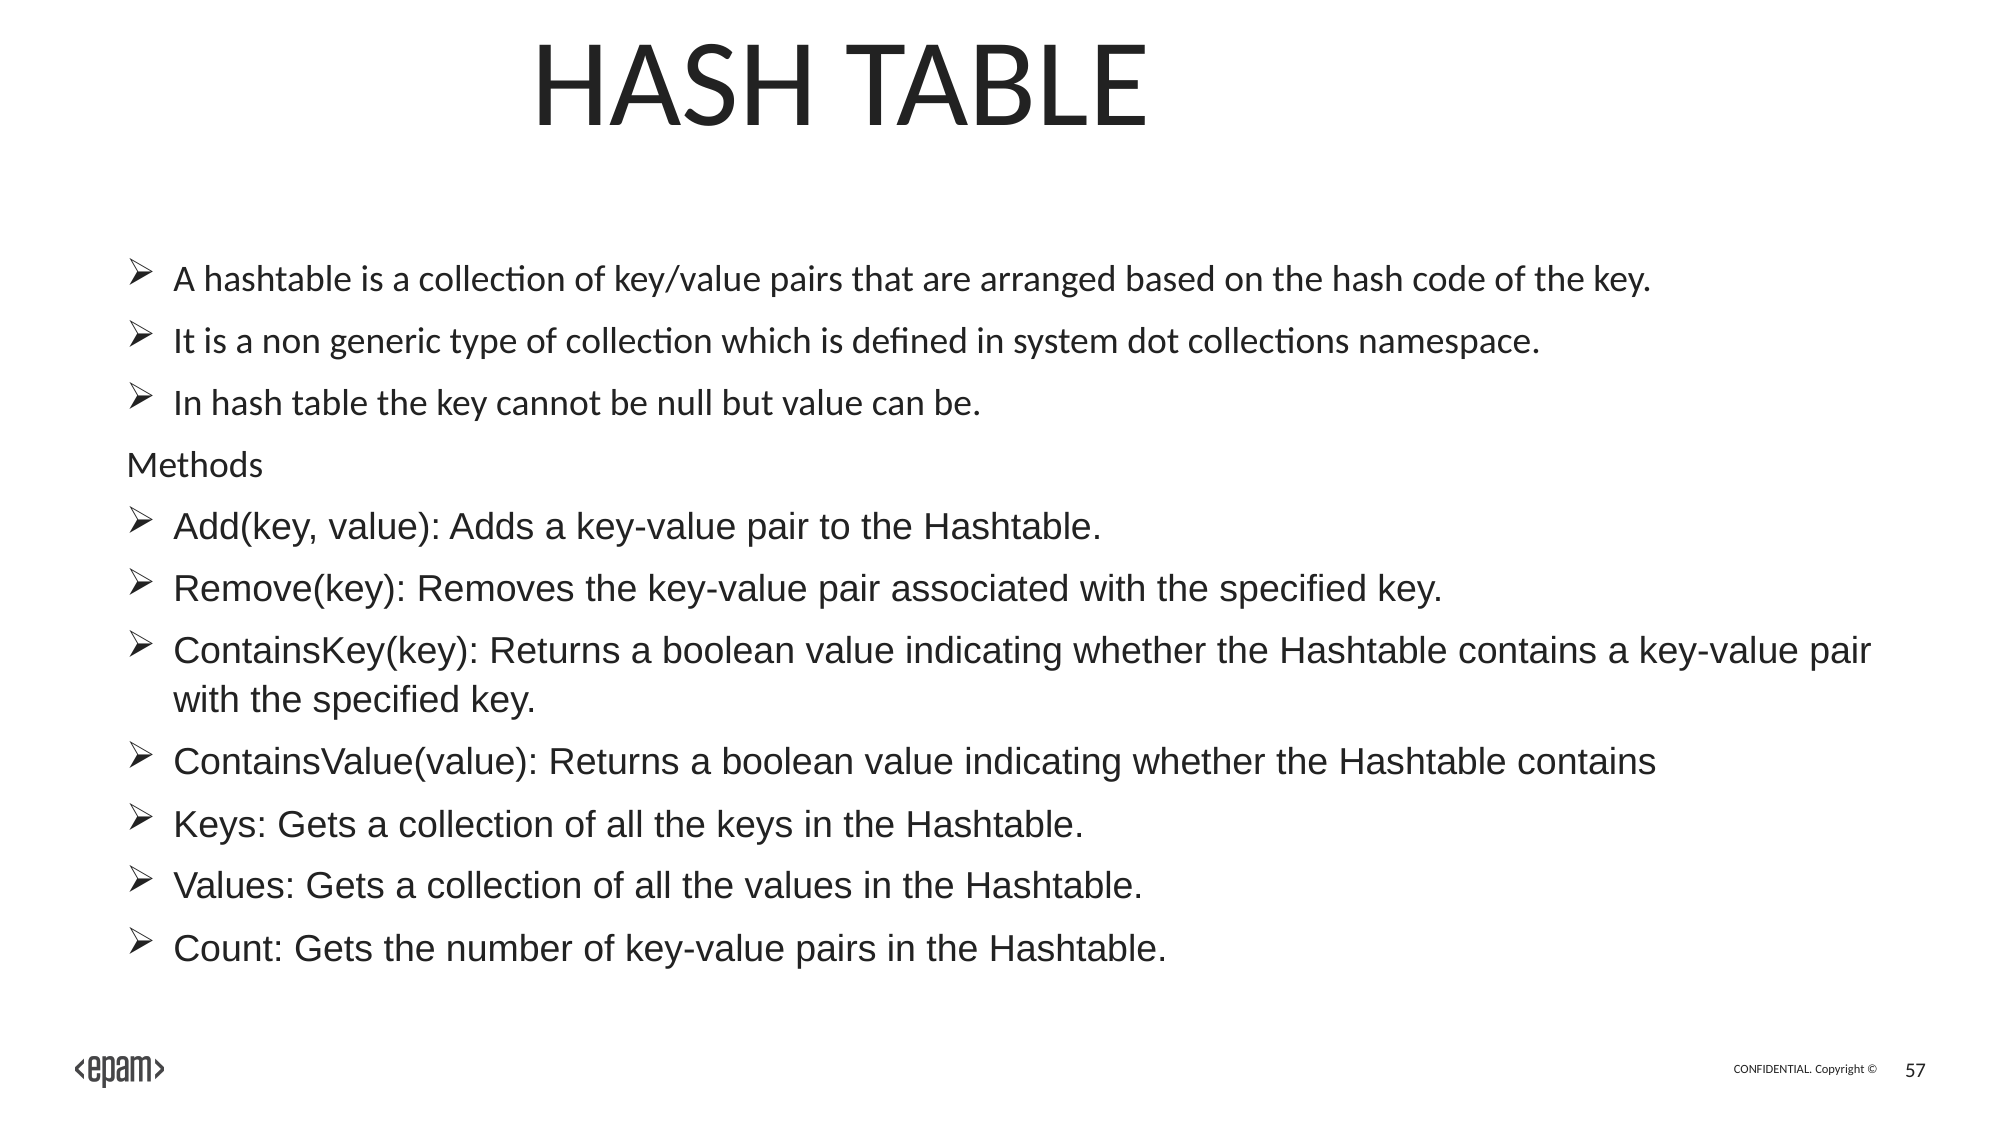

# HASH TABLE
A hashtable is a collection of key/value pairs that are arranged based on the hash code of the key.
It is a non generic type of collection which is defined in system dot collections namespace.
In hash table the key cannot be null but value can be.
Methods
Add(key, value): Adds a key-value pair to the Hashtable.
Remove(key): Removes the key-value pair associated with the specified key.
ContainsKey(key): Returns a boolean value indicating whether the Hashtable contains a key-value pair with the specified key.
ContainsValue(value): Returns a boolean value indicating whether the Hashtable contains
Keys: Gets a collection of all the keys in the Hashtable.
Values: Gets a collection of all the values in the Hashtable.
Count: Gets the number of key-value pairs in the Hashtable.